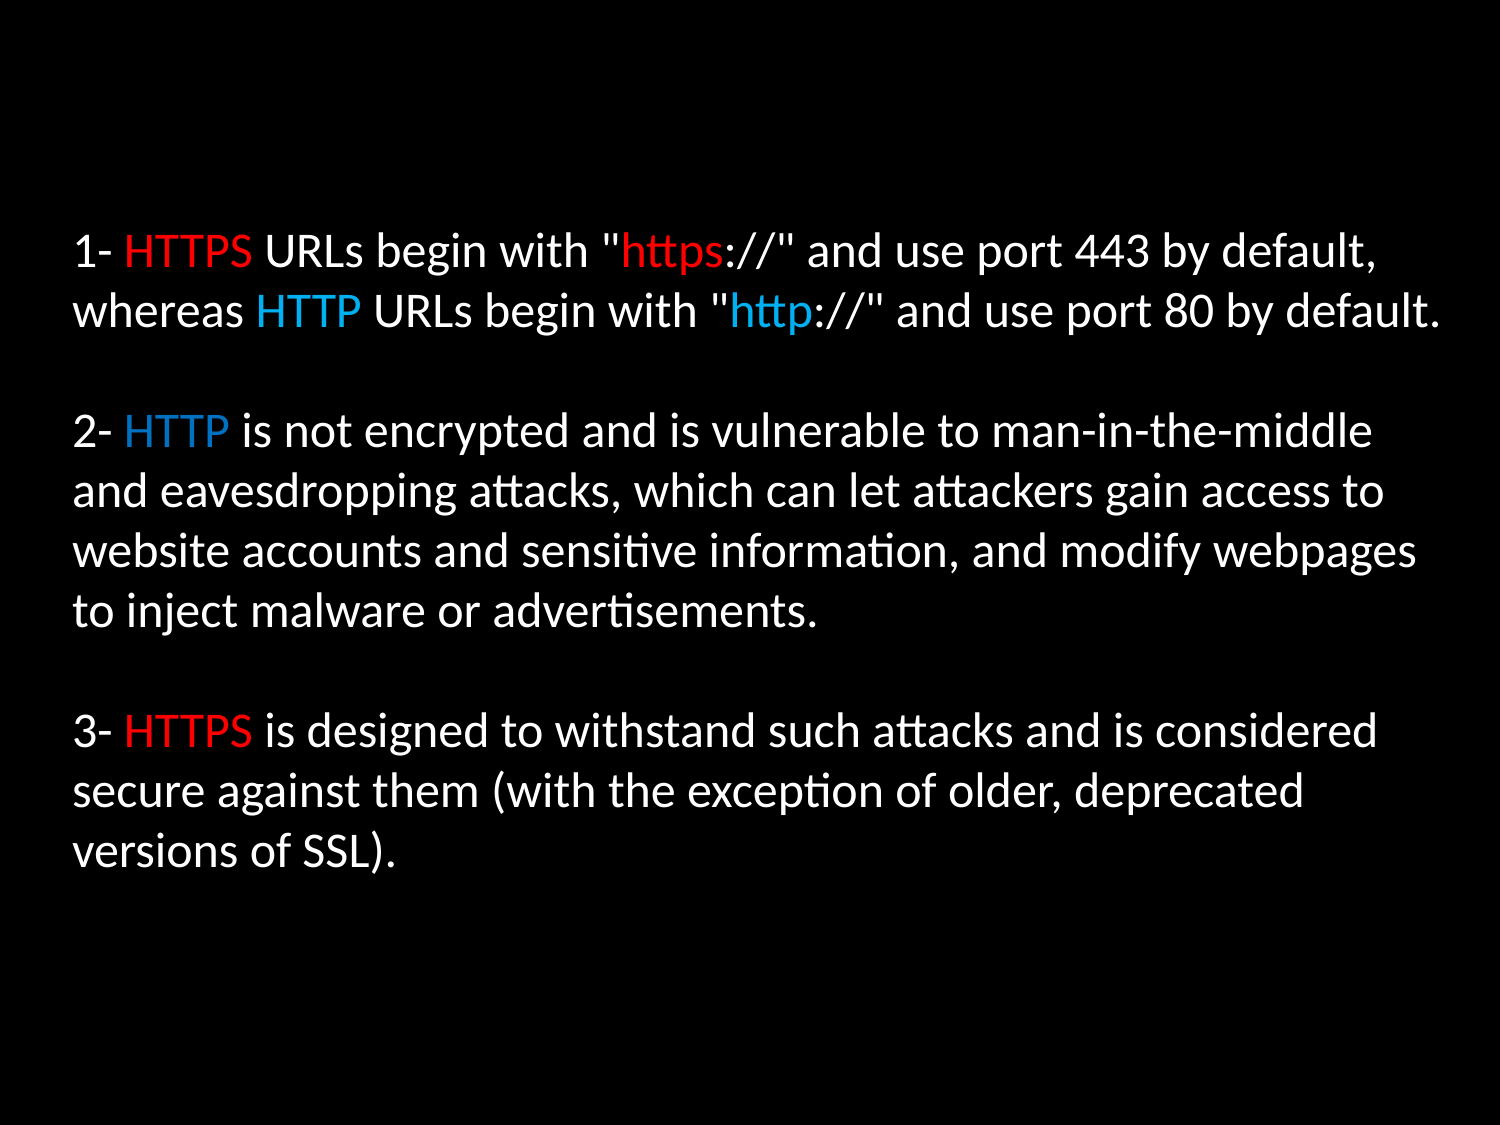

1- HTTPS URLs begin with "https://" and use port 443 by default, whereas HTTP URLs begin with "http://" and use port 80 by default.

2- HTTP is not encrypted and is vulnerable to man-in-the-middle and eavesdropping attacks, which can let attackers gain access to website accounts and sensitive information, and modify webpages to inject malware or advertisements.

3- HTTPS is designed to withstand such attacks and is considered secure against them (with the exception of older, deprecated versions of SSL).